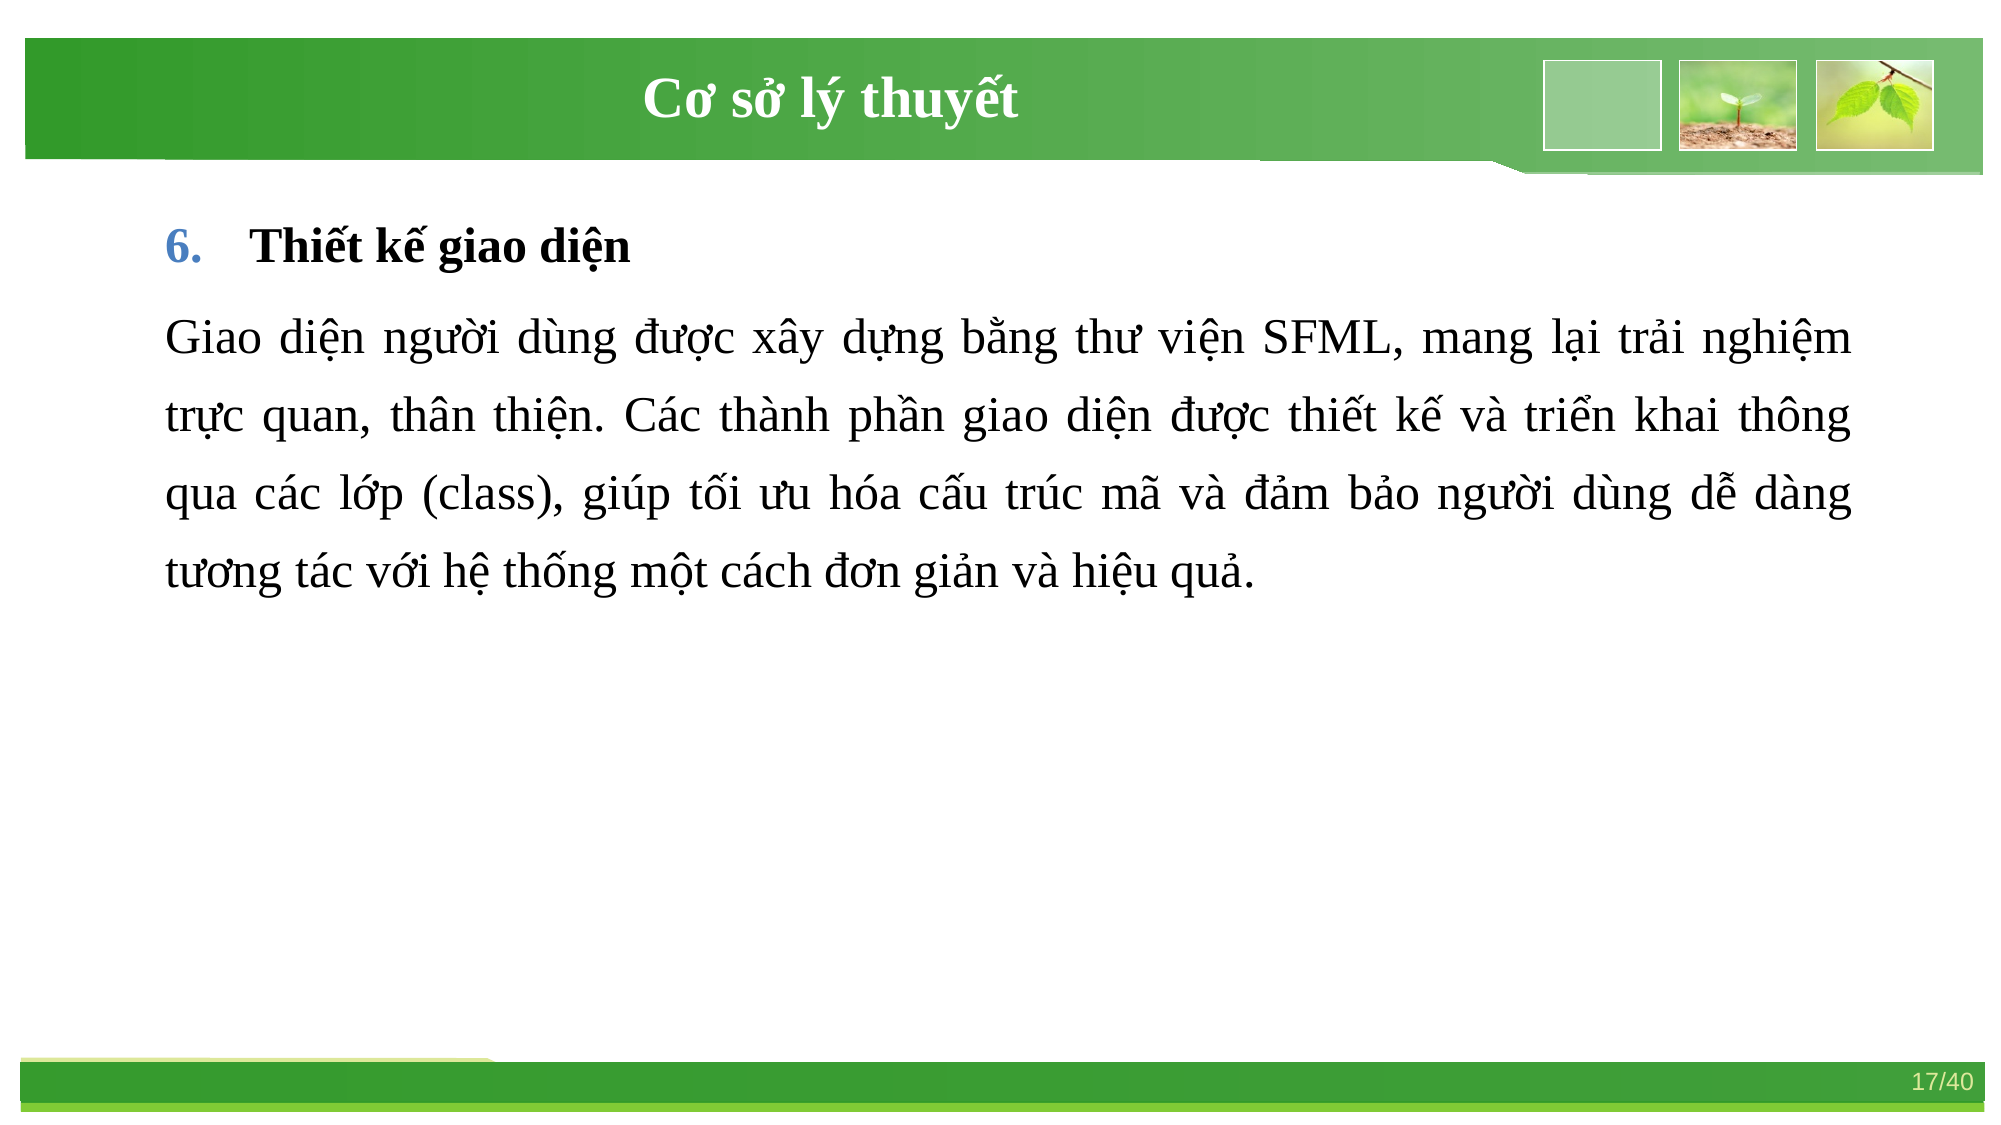

Cơ sở lý thuyết
Thiết kế giao diện
Giao diện người dùng được xây dựng bằng thư viện SFML, mang lại trải nghiệm trực quan, thân thiện. Các thành phần giao diện được thiết kế và triển khai thông qua các lớp (class), giúp tối ưu hóa cấu trúc mã và đảm bảo người dùng dễ dàng tương tác với hệ thống một cách đơn giản và hiệu quả.